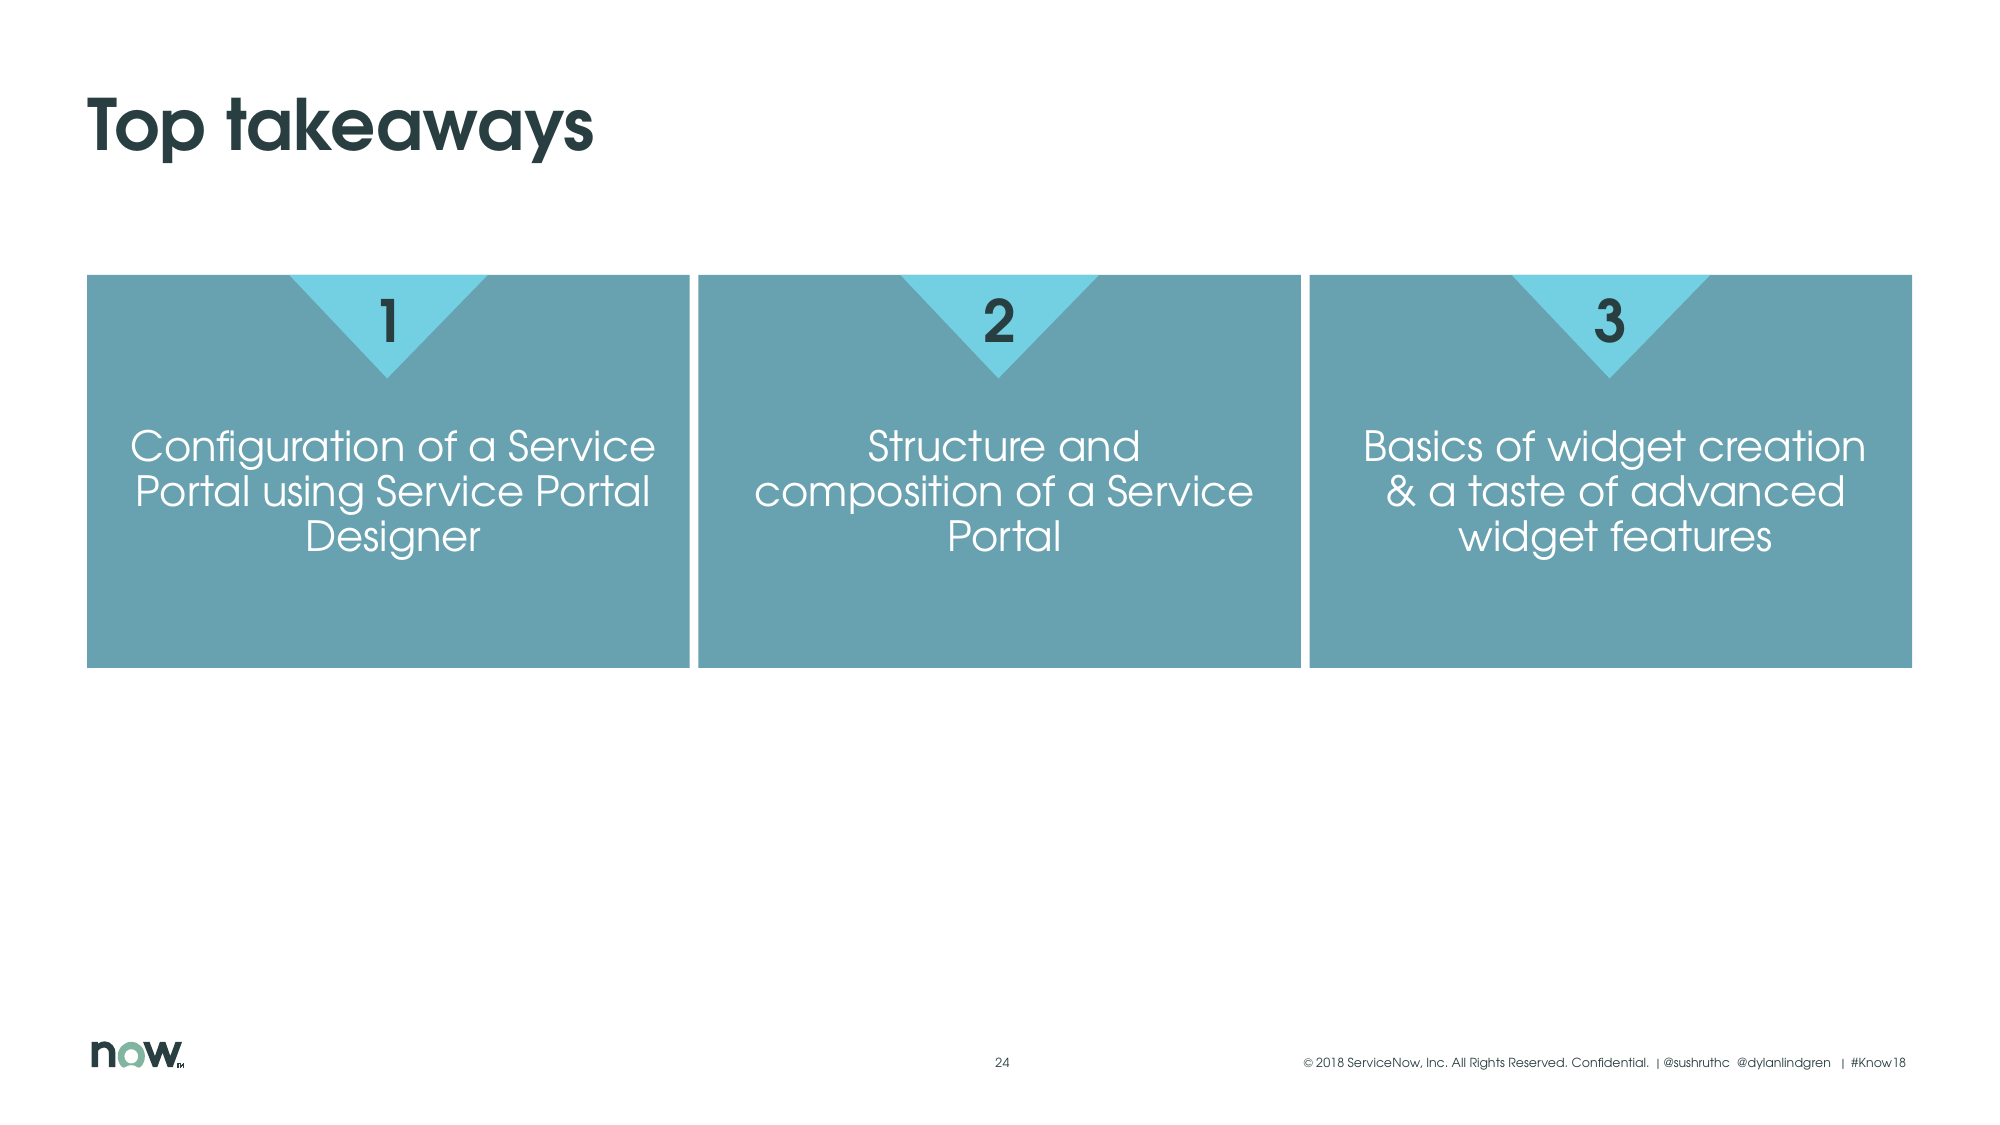

# Top takeaways

1
Configuration of a Service Portal using Service Portal Designer

2
Structure and composition of a Service Portal

3
Basics of widget creation & a taste of advanced widget features